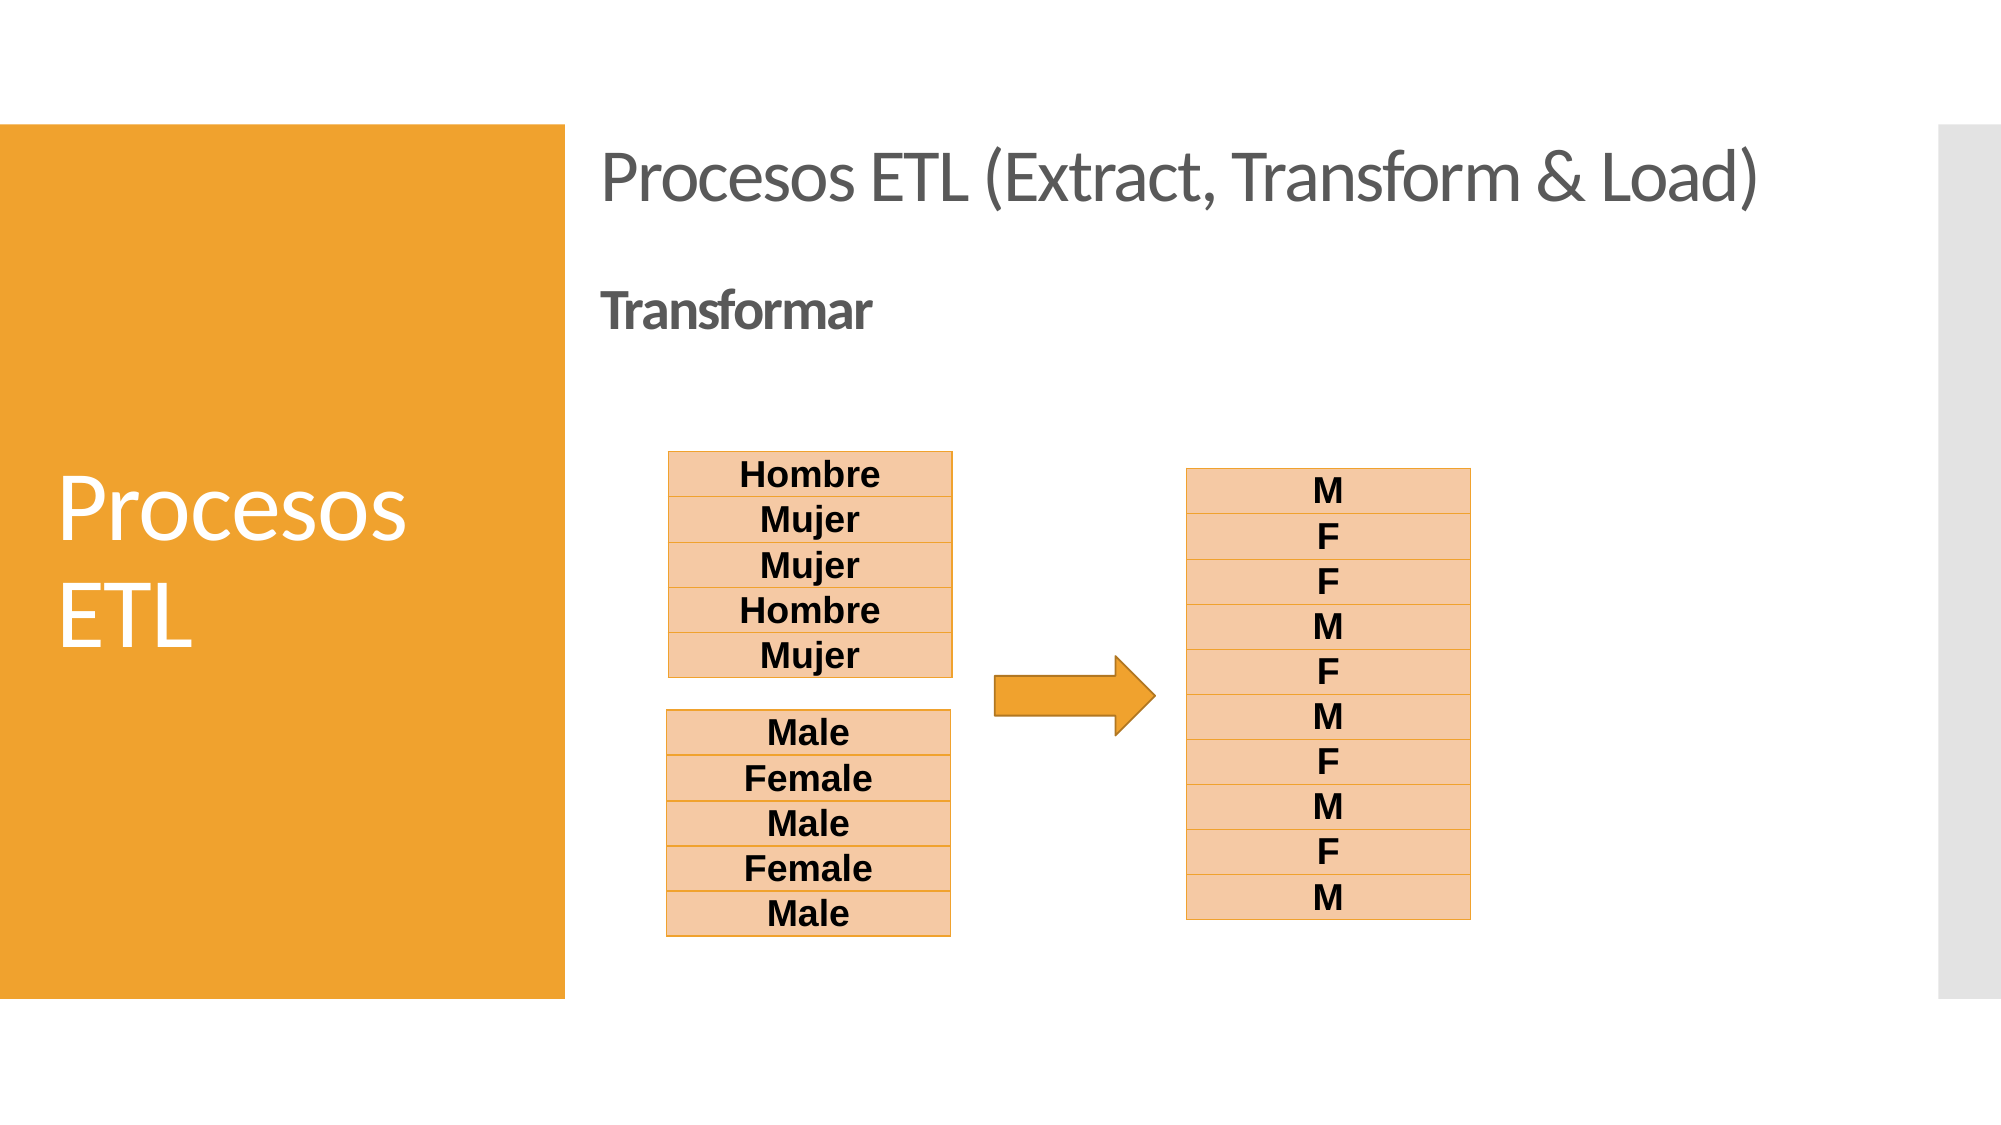

Procesos ETL (Extract, Transform & Load)
# Procesos ETL
Transformar

| Hombre |
| --- |
| Mujer |
| Mujer |
| Hombre |
| Mujer |
| M |
| --- |
| F |
| F |
| M |
| F |
| M |
| F |
| M |
| F |
| M |

| Male |
| --- |
| Female |
| Male |
| Female |
| Male |